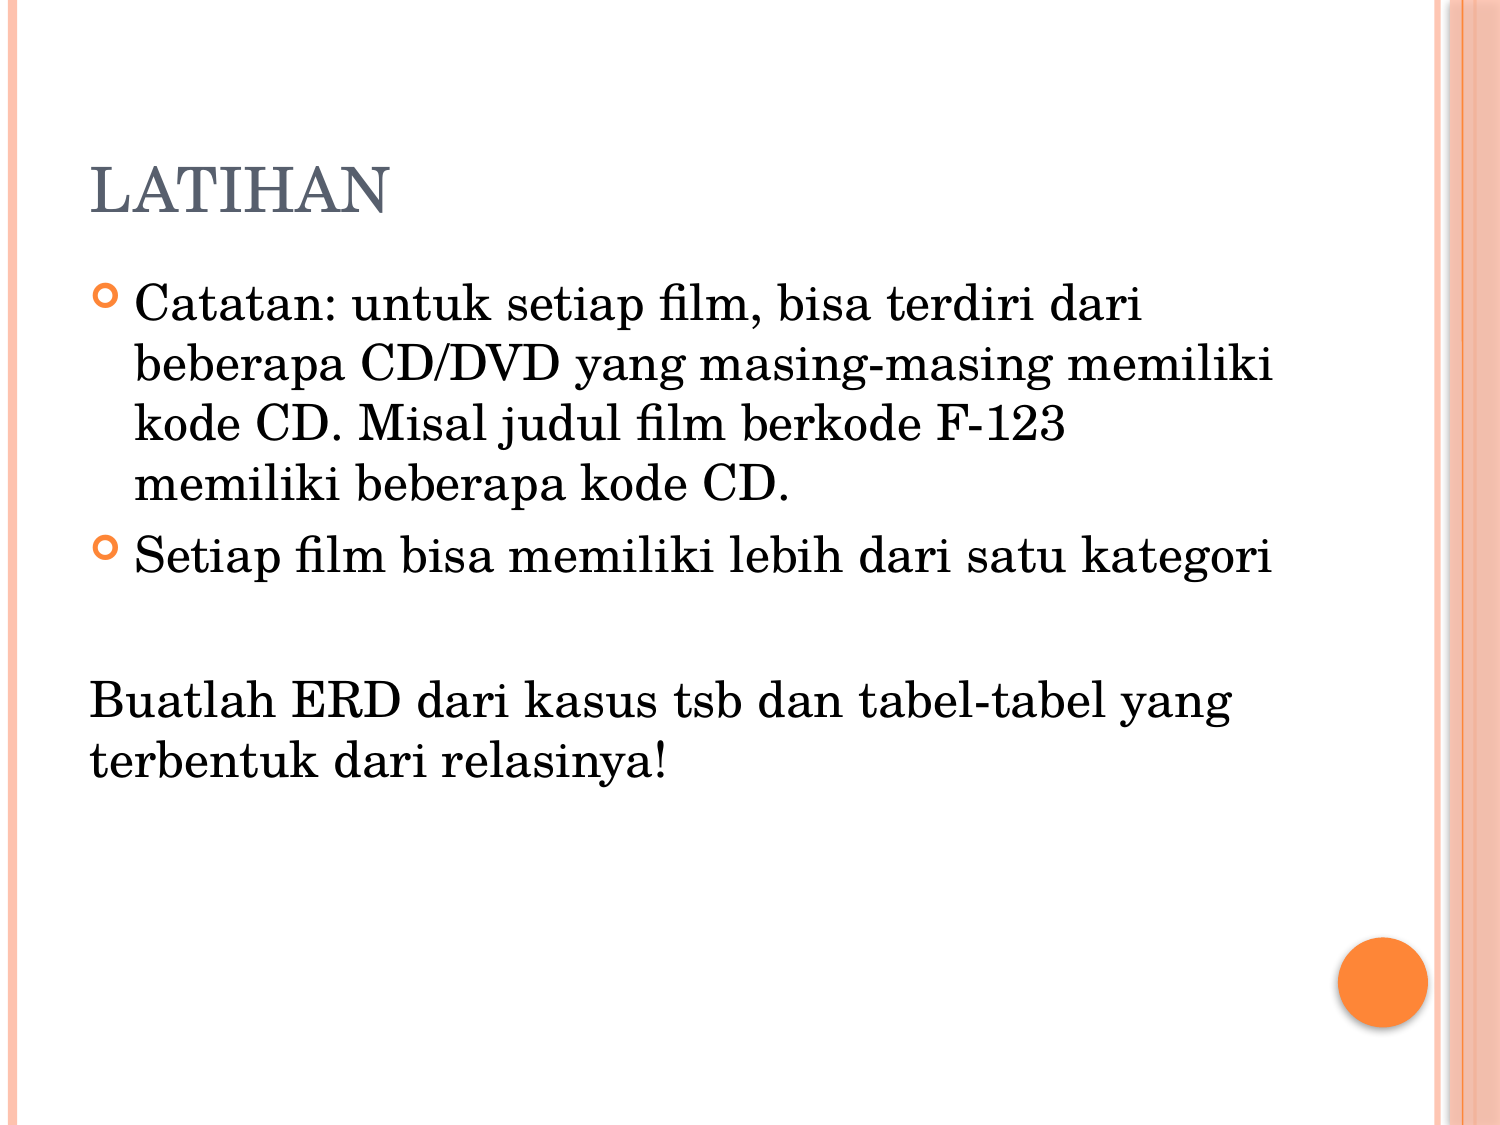

# Latihan
Catatan: untuk setiap film, bisa terdiri dari beberapa CD/DVD yang masing-masing memiliki kode CD. Misal judul film berkode F-123 memiliki beberapa kode CD.
Setiap film bisa memiliki lebih dari satu kategori

Buatlah ERD dari kasus tsb dan tabel-tabel yang terbentuk dari relasinya!